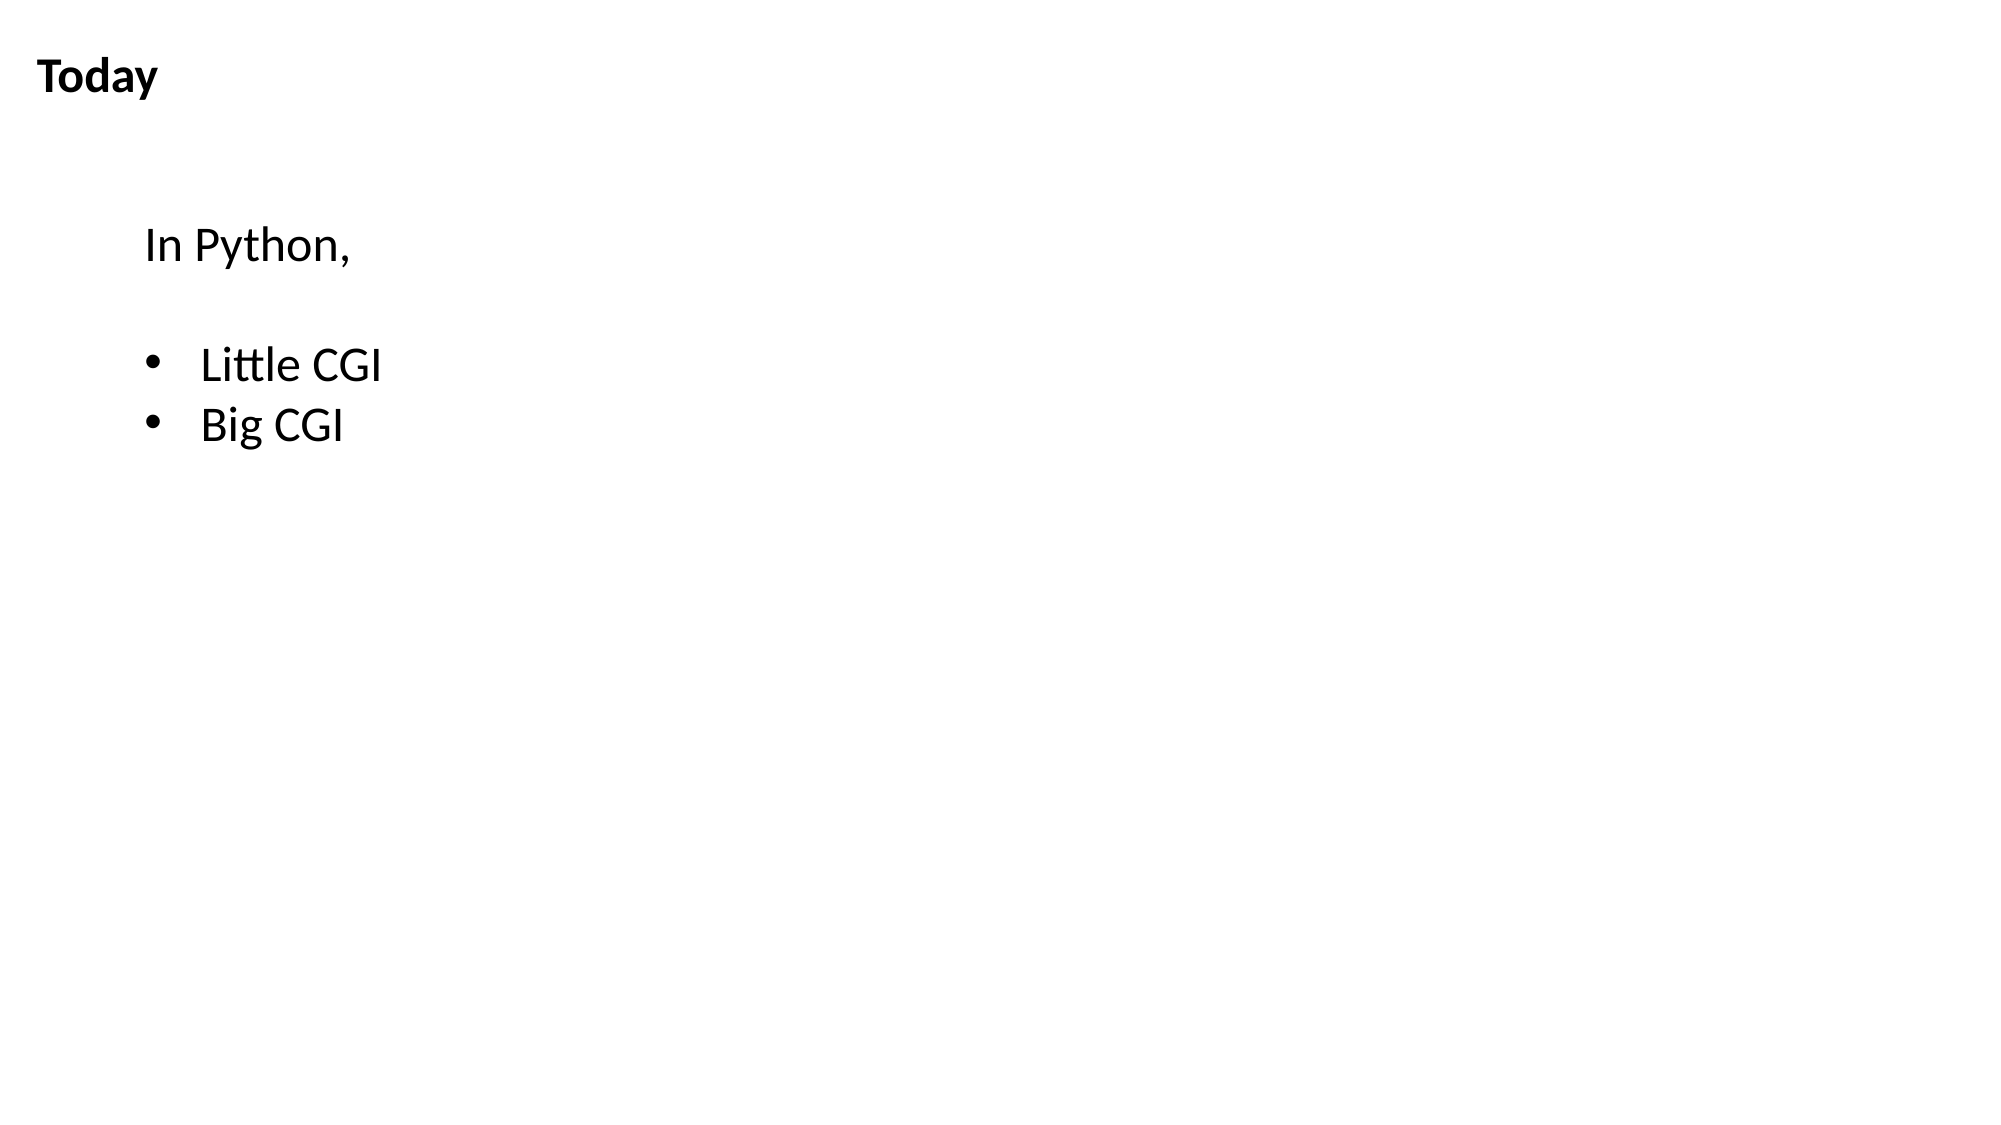

Today
In Python,

Little CGI
Big CGI